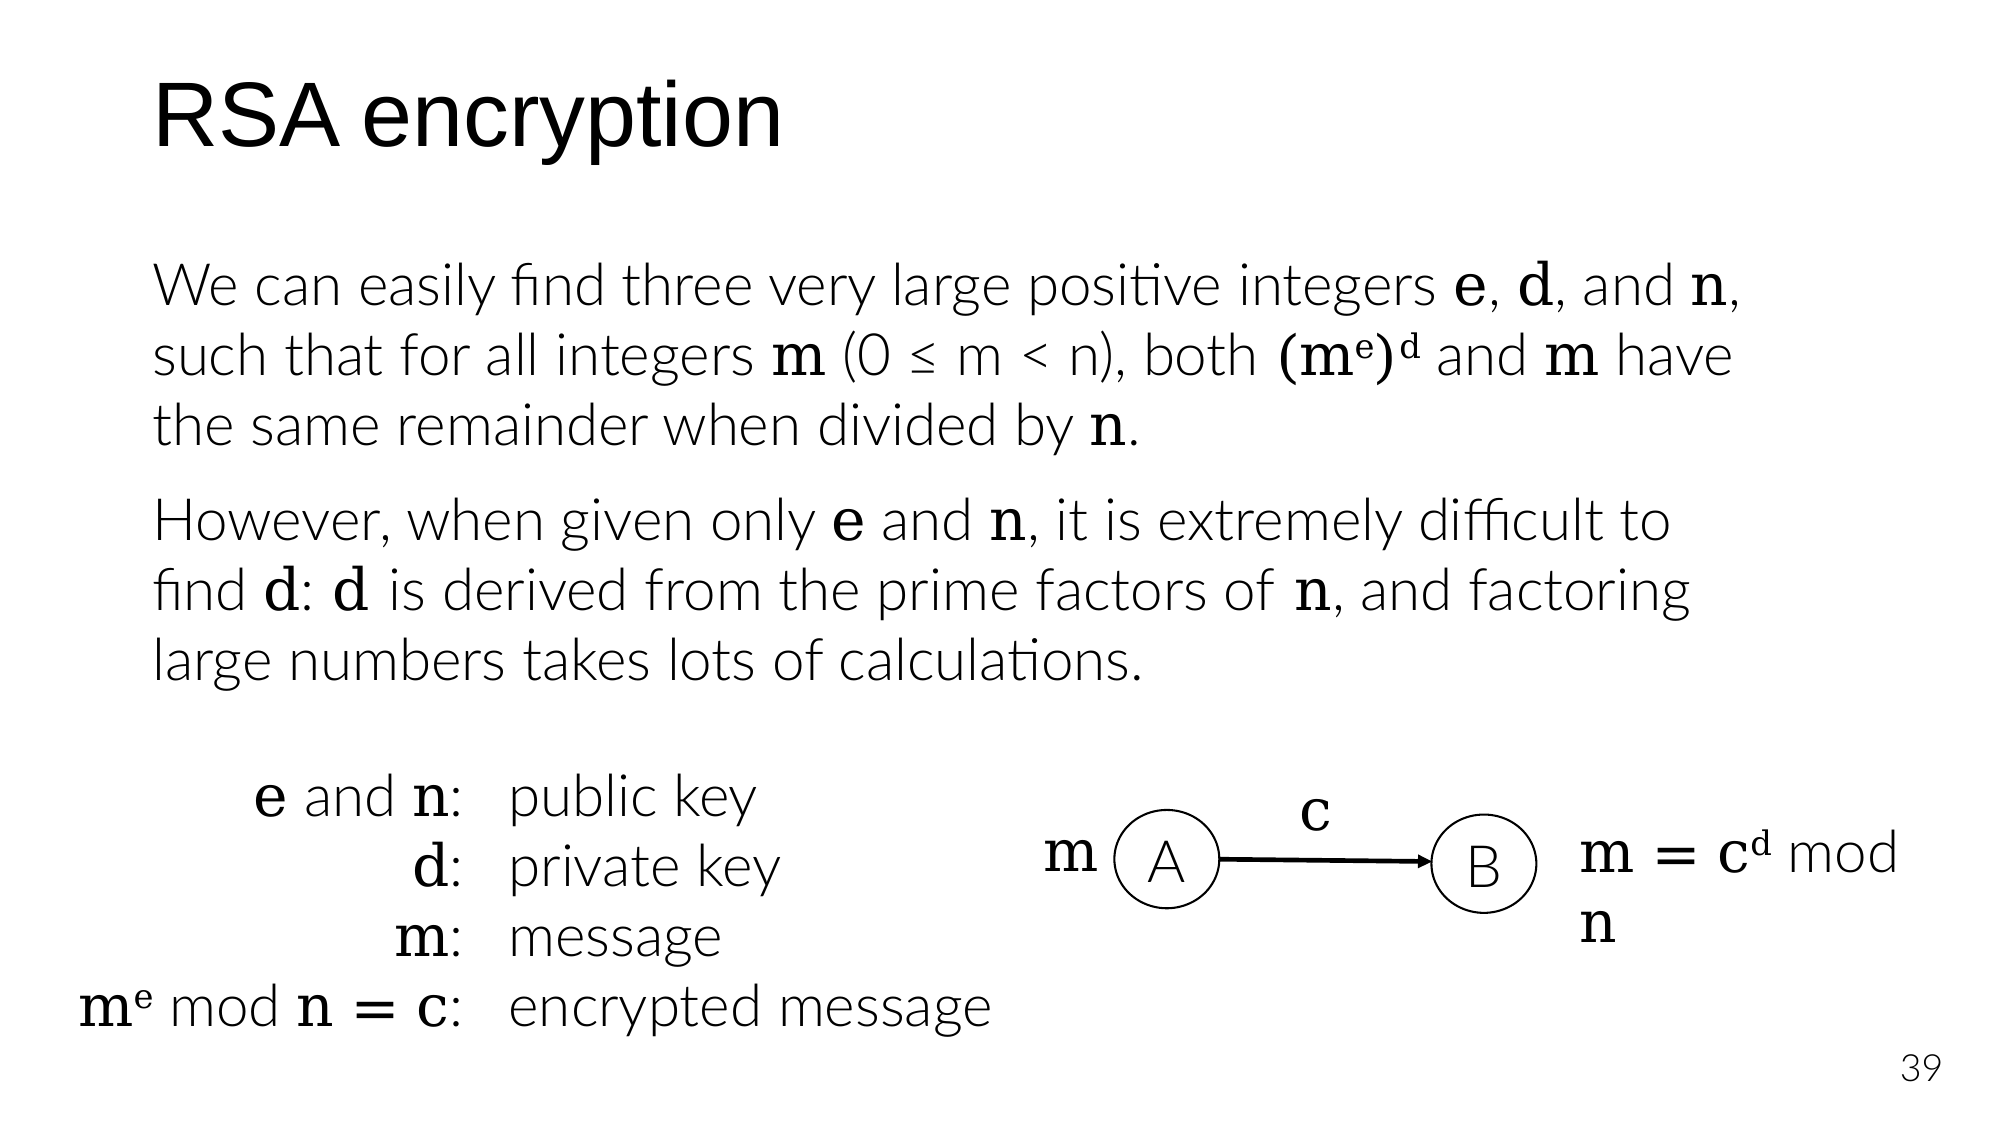

RSA encryption
We can easily find three very large positive integers e, d, and n, such that for all integers m (0 ≤ m < n), both (me)d and m have the same remainder when divided by n.

However, when given only e and n, it is extremely difficult to find d: d is derived from the prime factors of n, and factoring large numbers takes lots of calculations.
e and n:
d:
m:
me mod n = c:
public key
private key
message
encrypted message
c
m
m = cd mod n
A
B
39